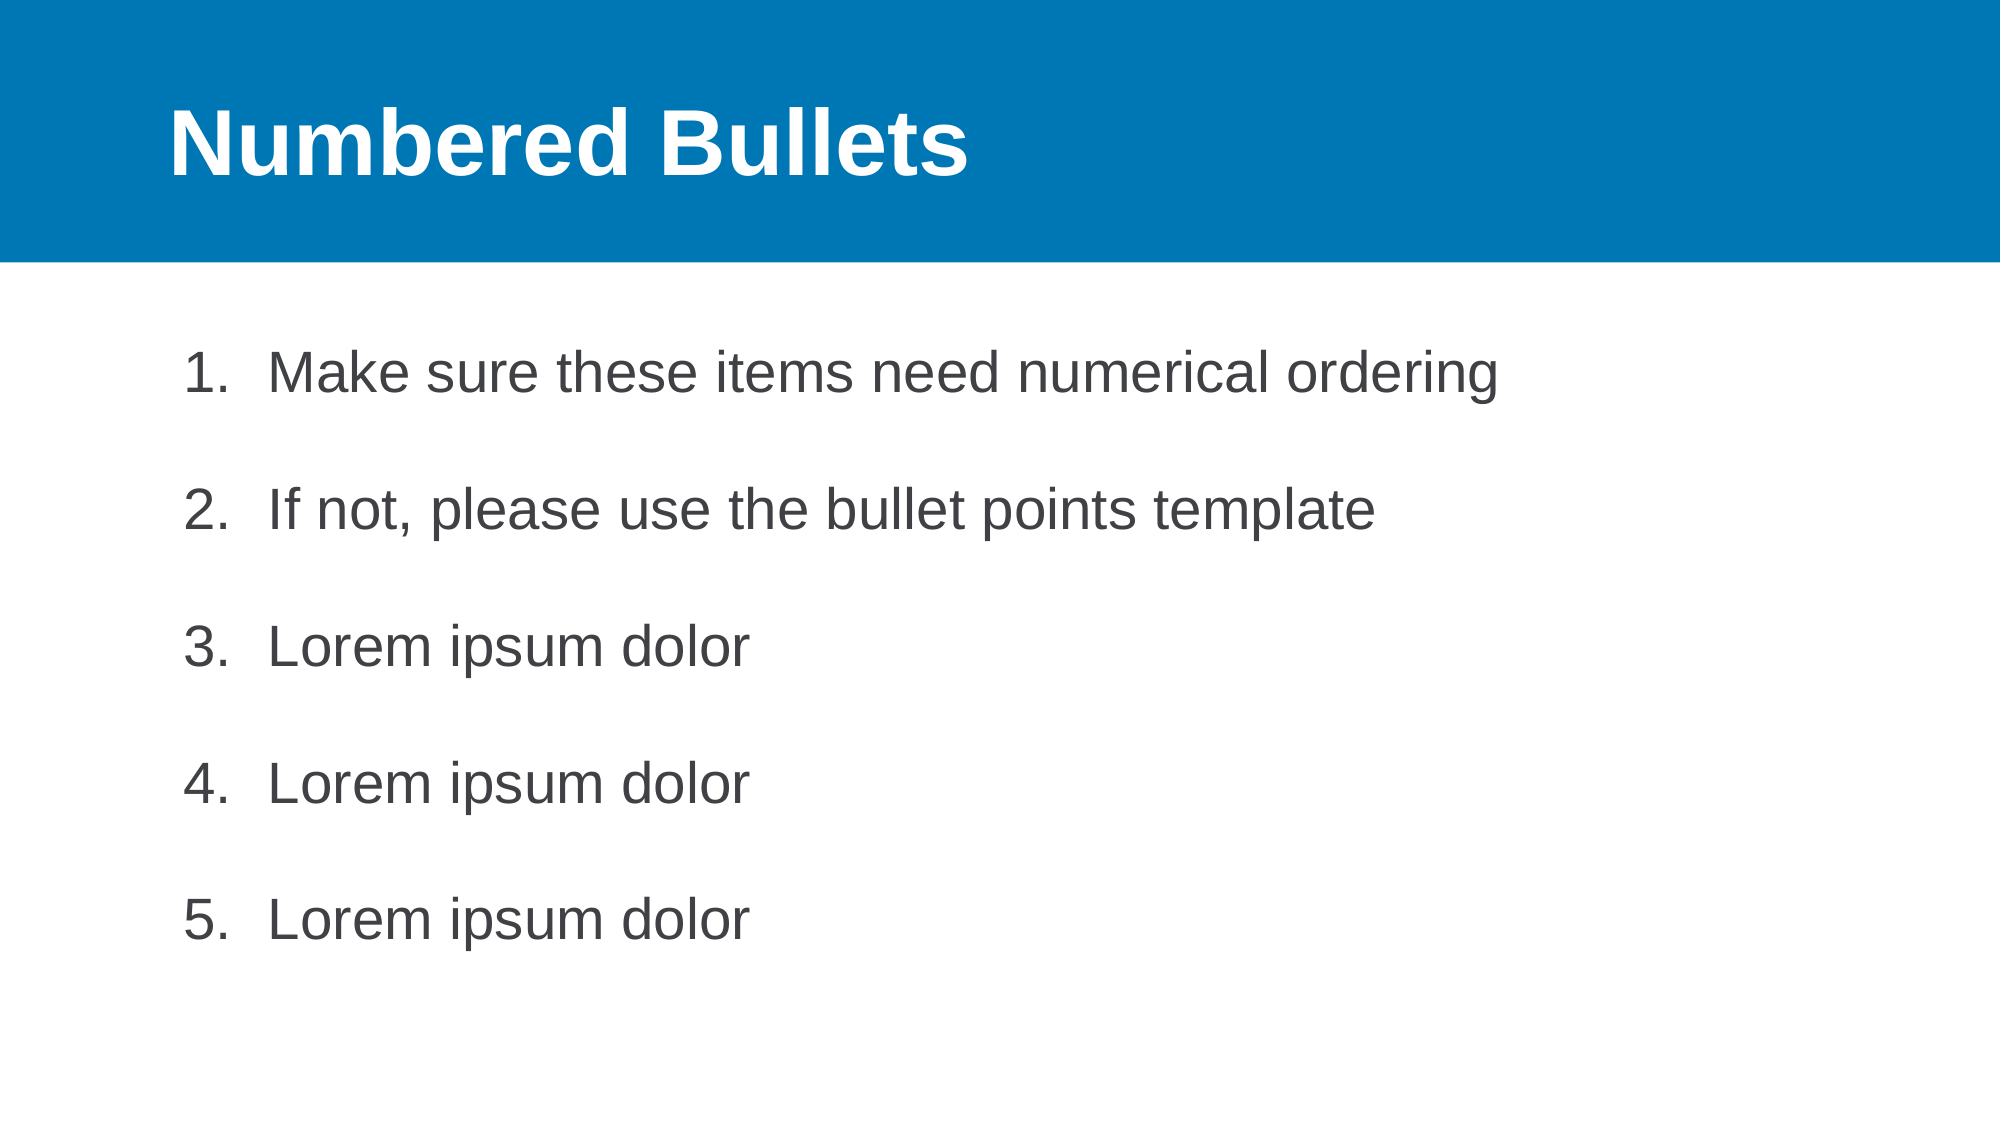

# Numbered Bullets
Make sure these items need numerical ordering
If not, please use the bullet points template
Lorem ipsum dolor
Lorem ipsum dolor
Lorem ipsum dolor

Maximum of 5 bullet points.
If you need more add a new slide and start from the next number in the list.